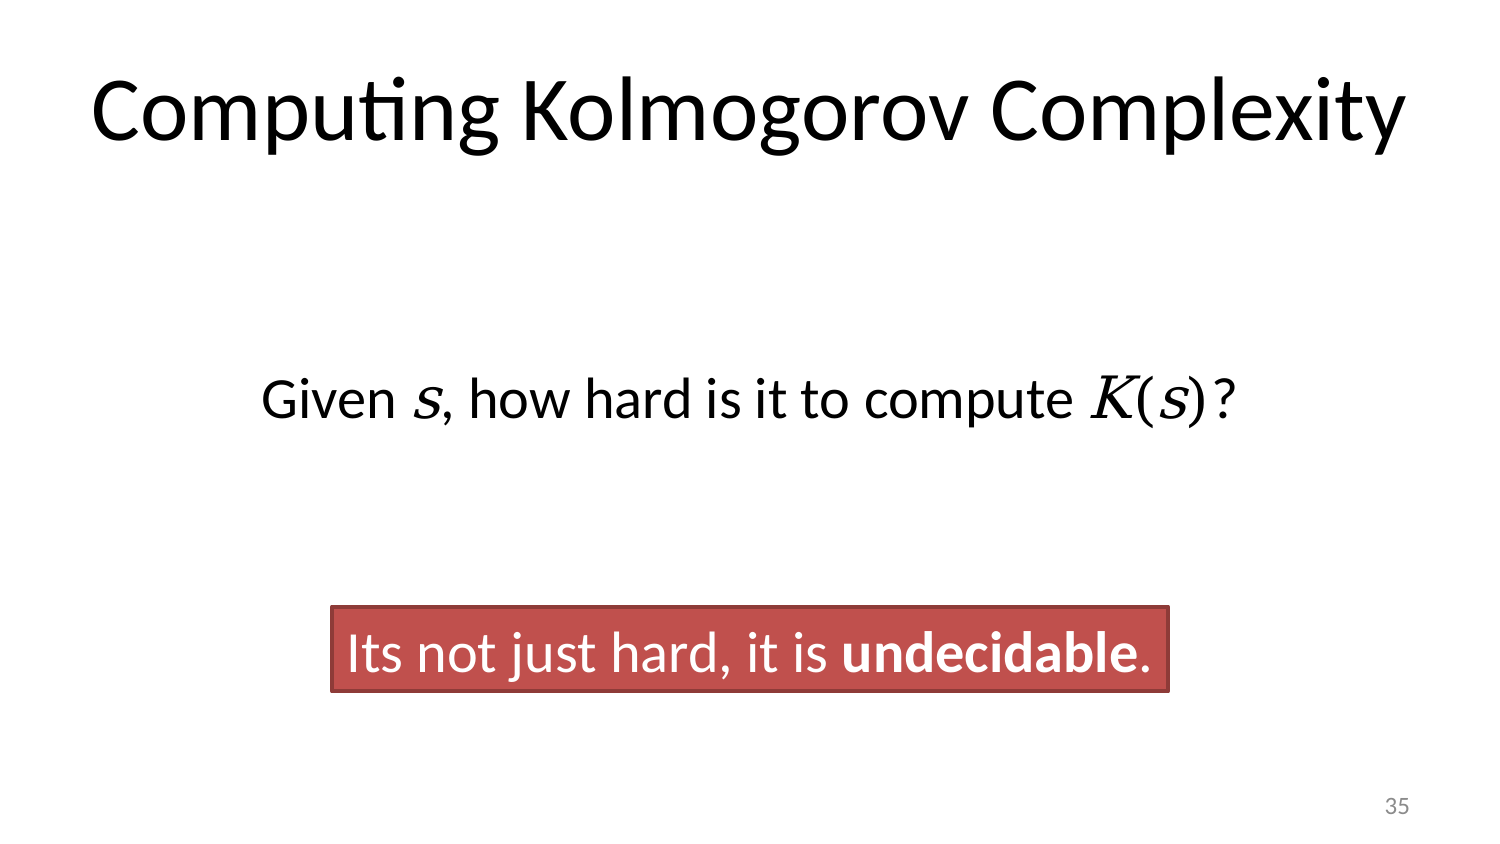

# Computing Kolmogorov Complexity
Given s, how hard is it to compute K(s)?
Its not just hard, it is undecidable.
35